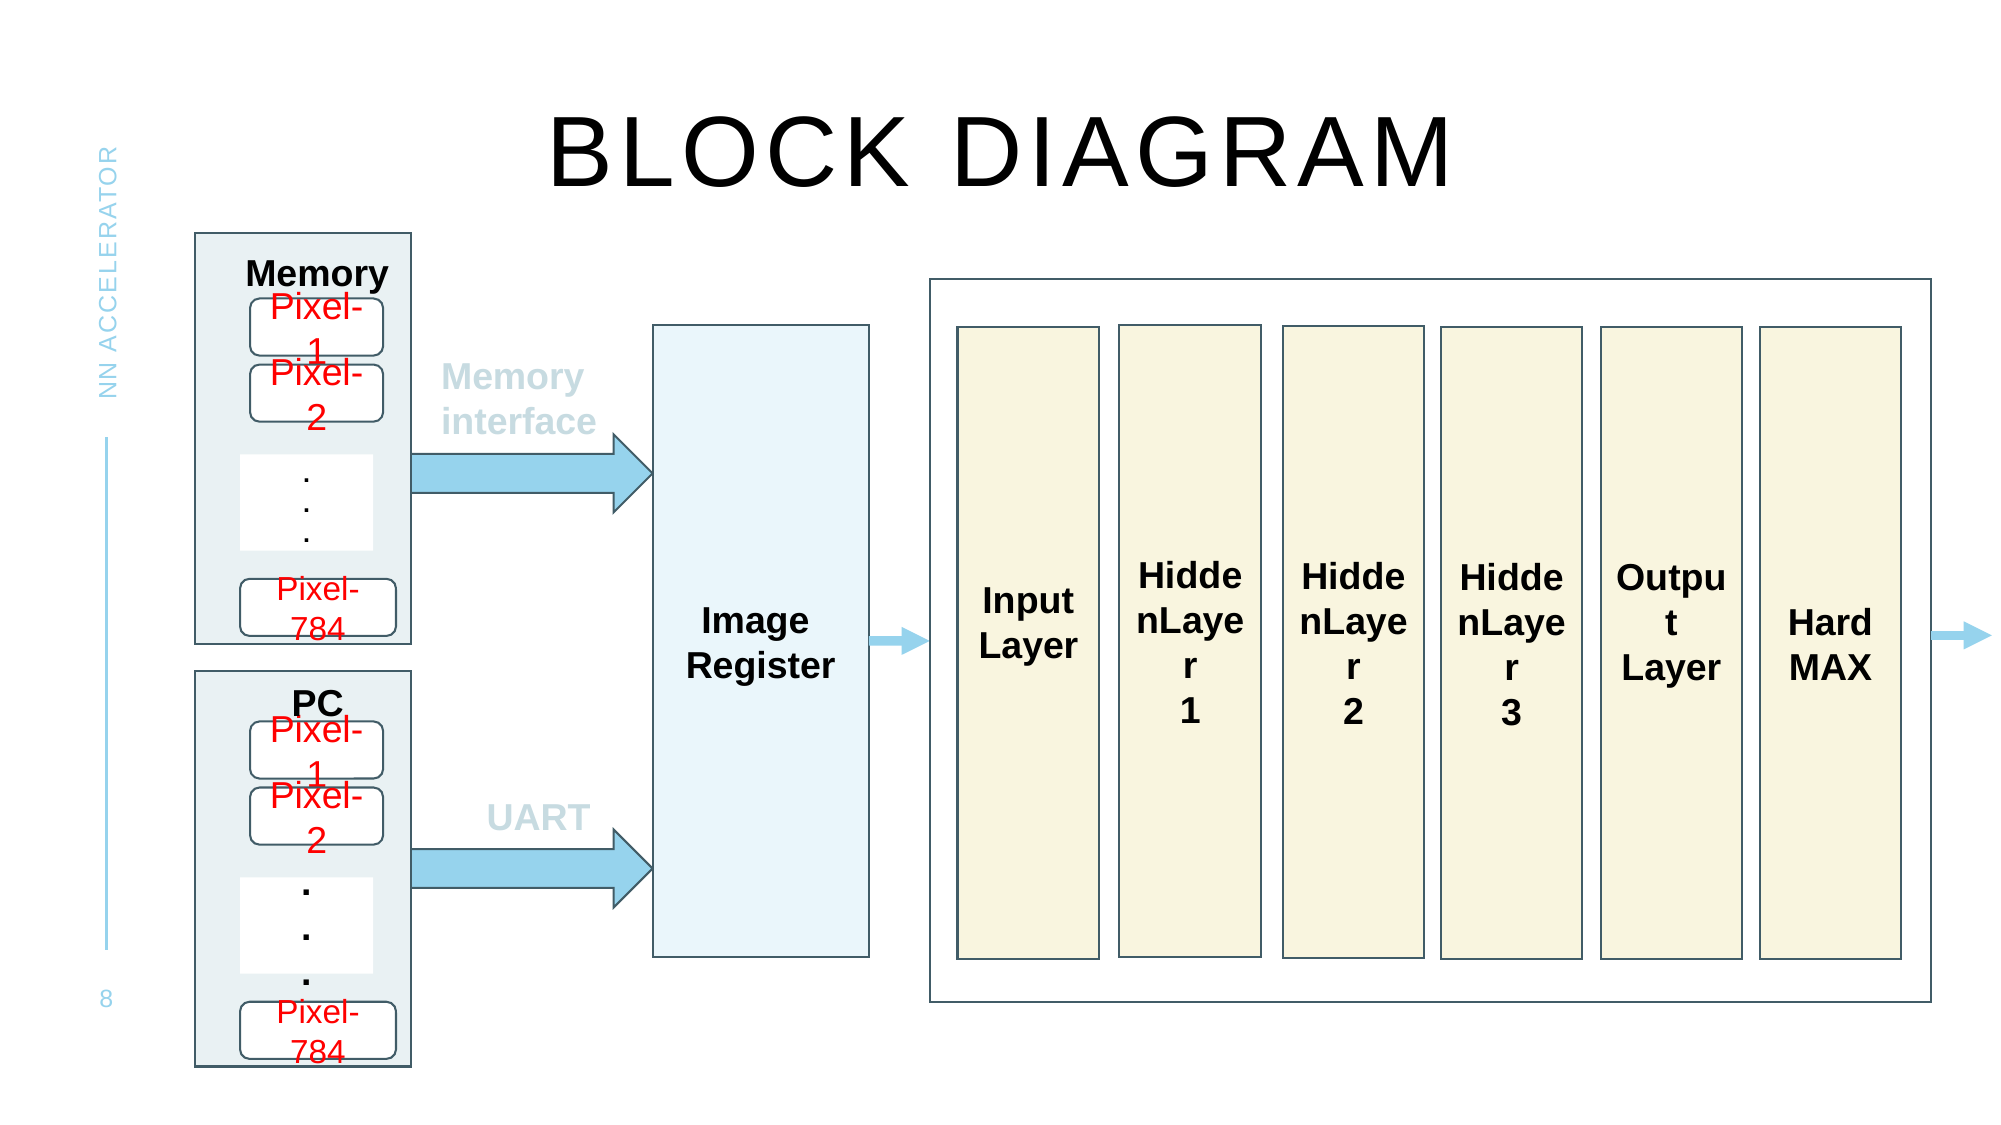

# Block diagram

Pixel-1
Pixel-2
.
.
.
Pixel-784
NN Accelerator
Memory

Image
Register
HiddenLayer
1
HiddenLayer
2
Input
Layer

HiddenLayer
3
Output Layer

Hard MAX
Memory
interface

Pixel-1
Pixel-2
.
.
.
Pixel-784
PC
UART

8